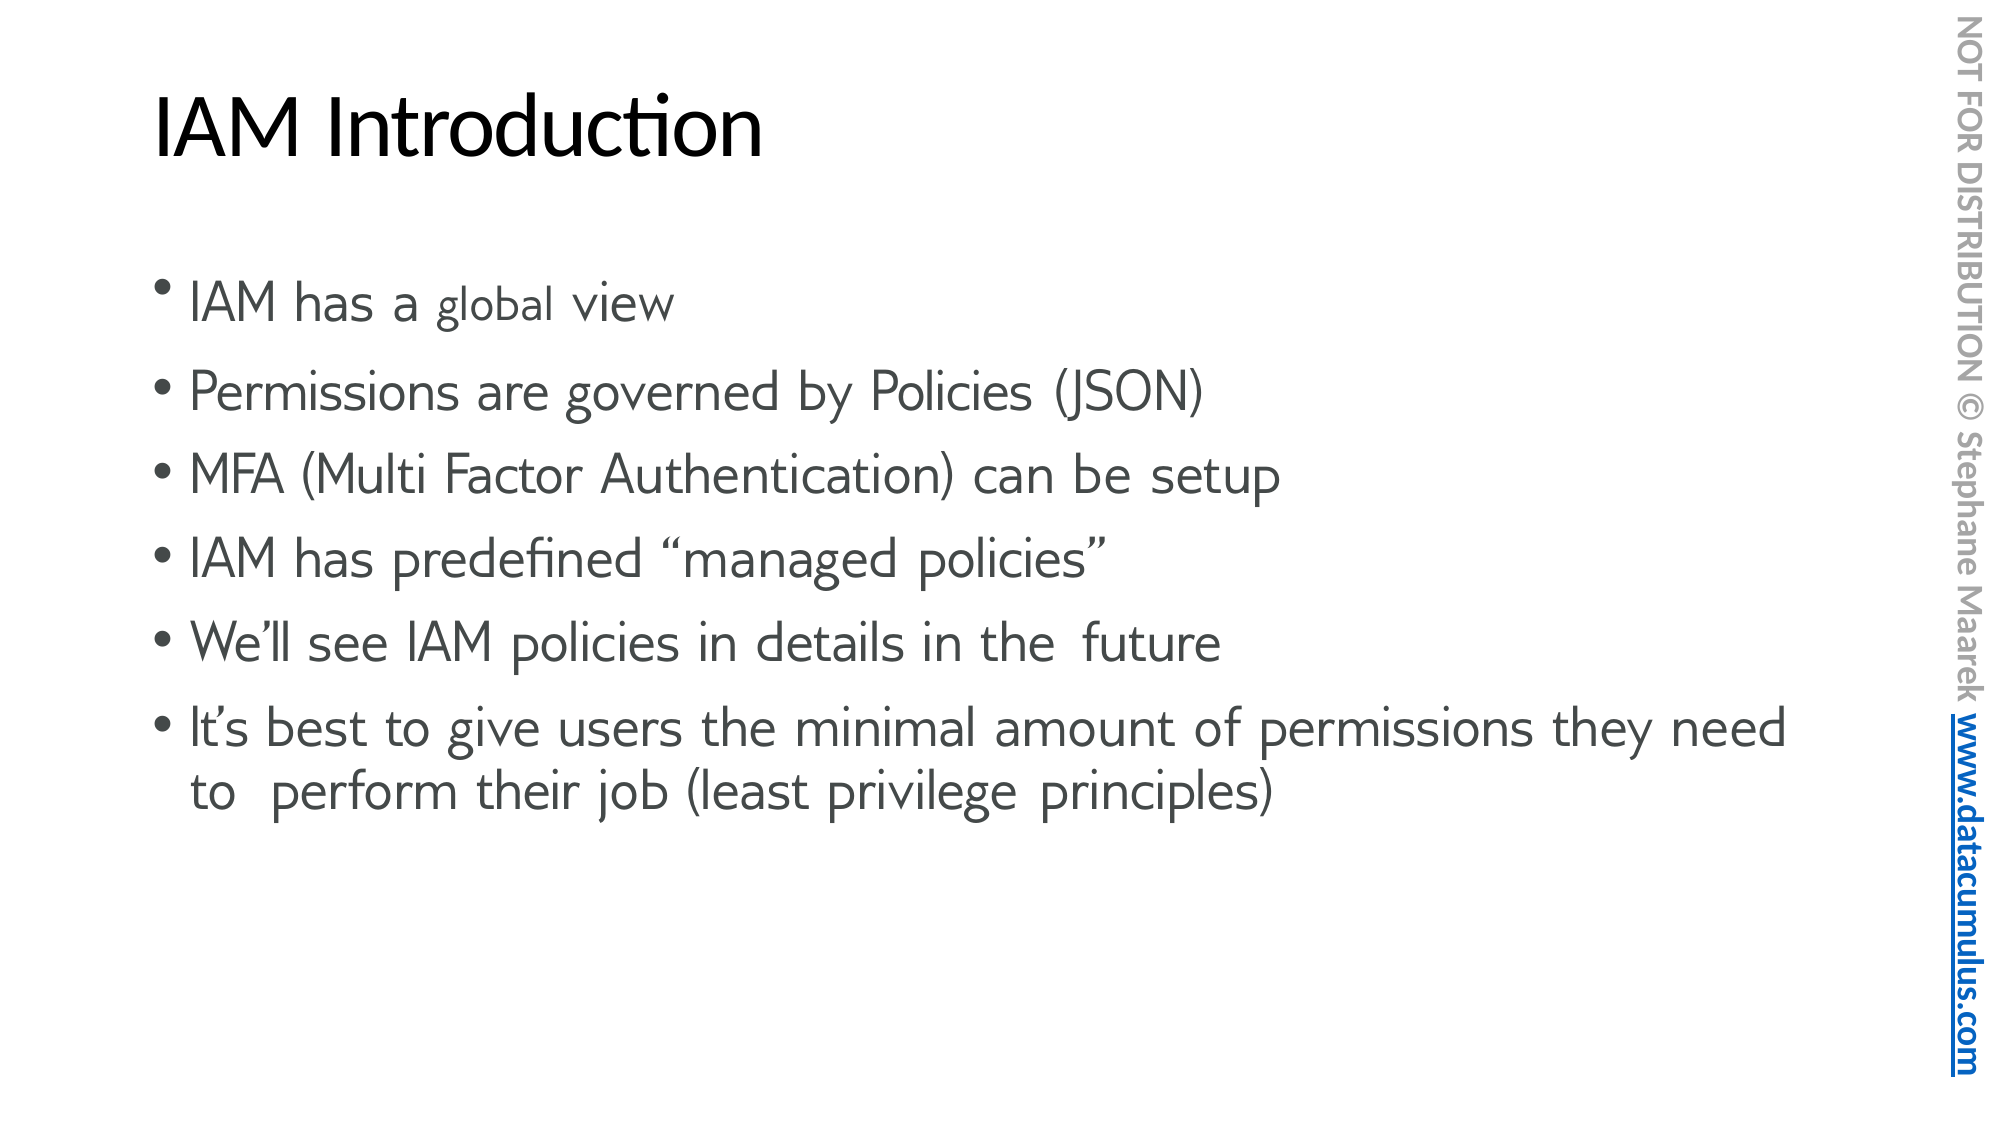

NOT FOR DISTRIBUTION © Stephane Maarek www.datacumulus.com
# IAM Introduction
IAM has a global view
Permissions are governed by Policies (JSON)
MFA (Multi Factor Authentication) can be setup
IAM has predefined “managed policies”
We’ll see IAM policies in details in the future
It’s best to give users the minimal amount of permissions they need to  perform their job (least privilege principles)
© Stephane Maarek